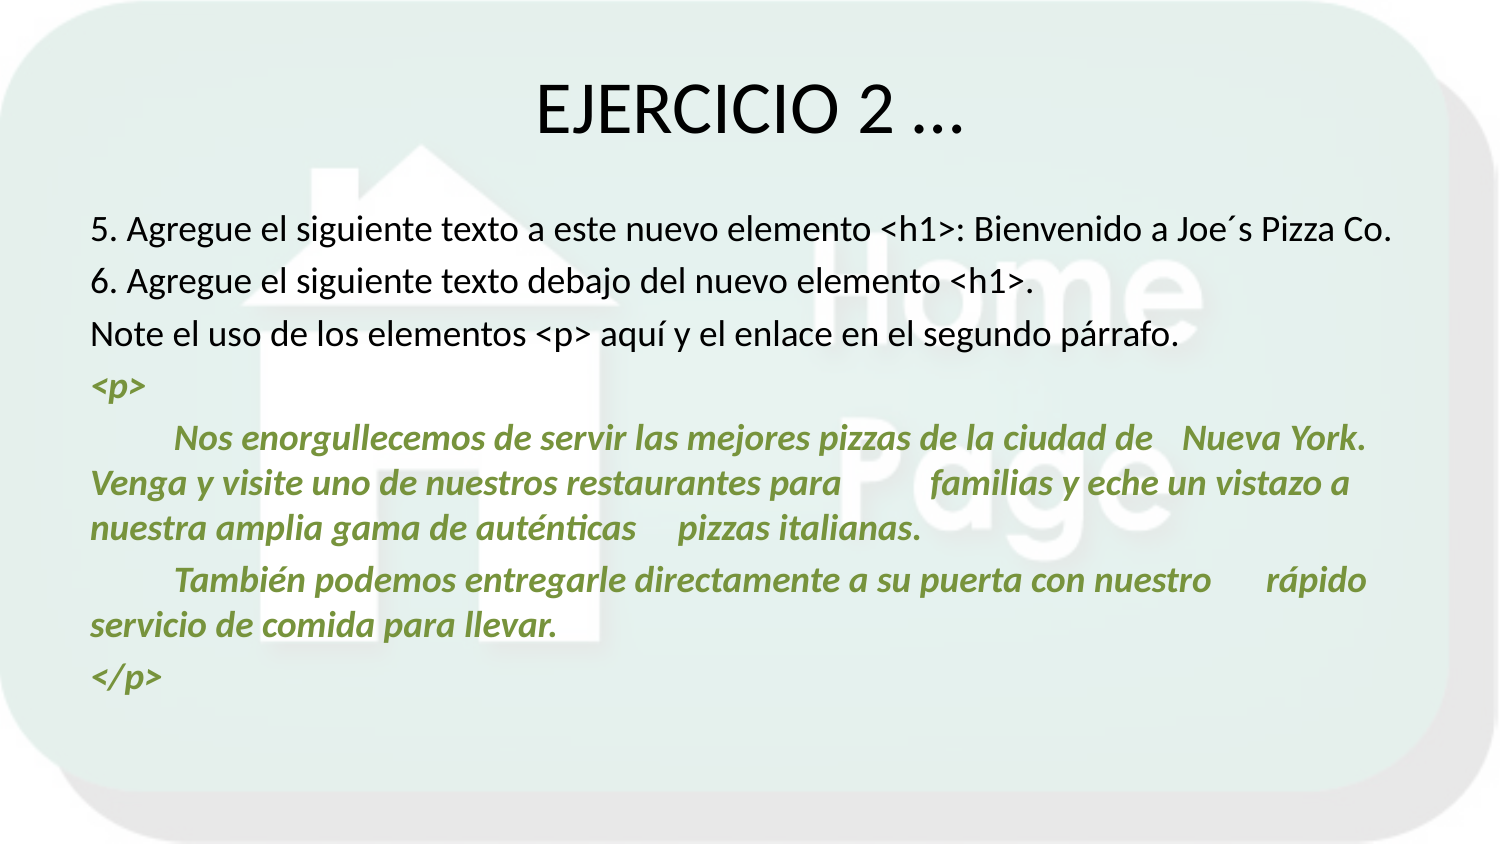

# EJERCICIO 2 …
5. Agregue el siguiente texto a este nuevo elemento <h1>: Bienvenido a Joe´s Pizza Co.
6. Agregue el siguiente texto debajo del nuevo elemento <h1>.
Note el uso de los elementos <p> aquí y el enlace en el segundo párrafo.
<p>
	Nos enorgullecemos de servir las mejores pizzas de la ciudad de 	Nueva York. Venga y visite uno de nuestros restaurantes para 	familias y eche un vistazo a nuestra amplia gama de auténticas 	pizzas italianas.
	También podemos entregarle directamente a su puerta con nuestro 	rápido servicio de comida para llevar.
</p>